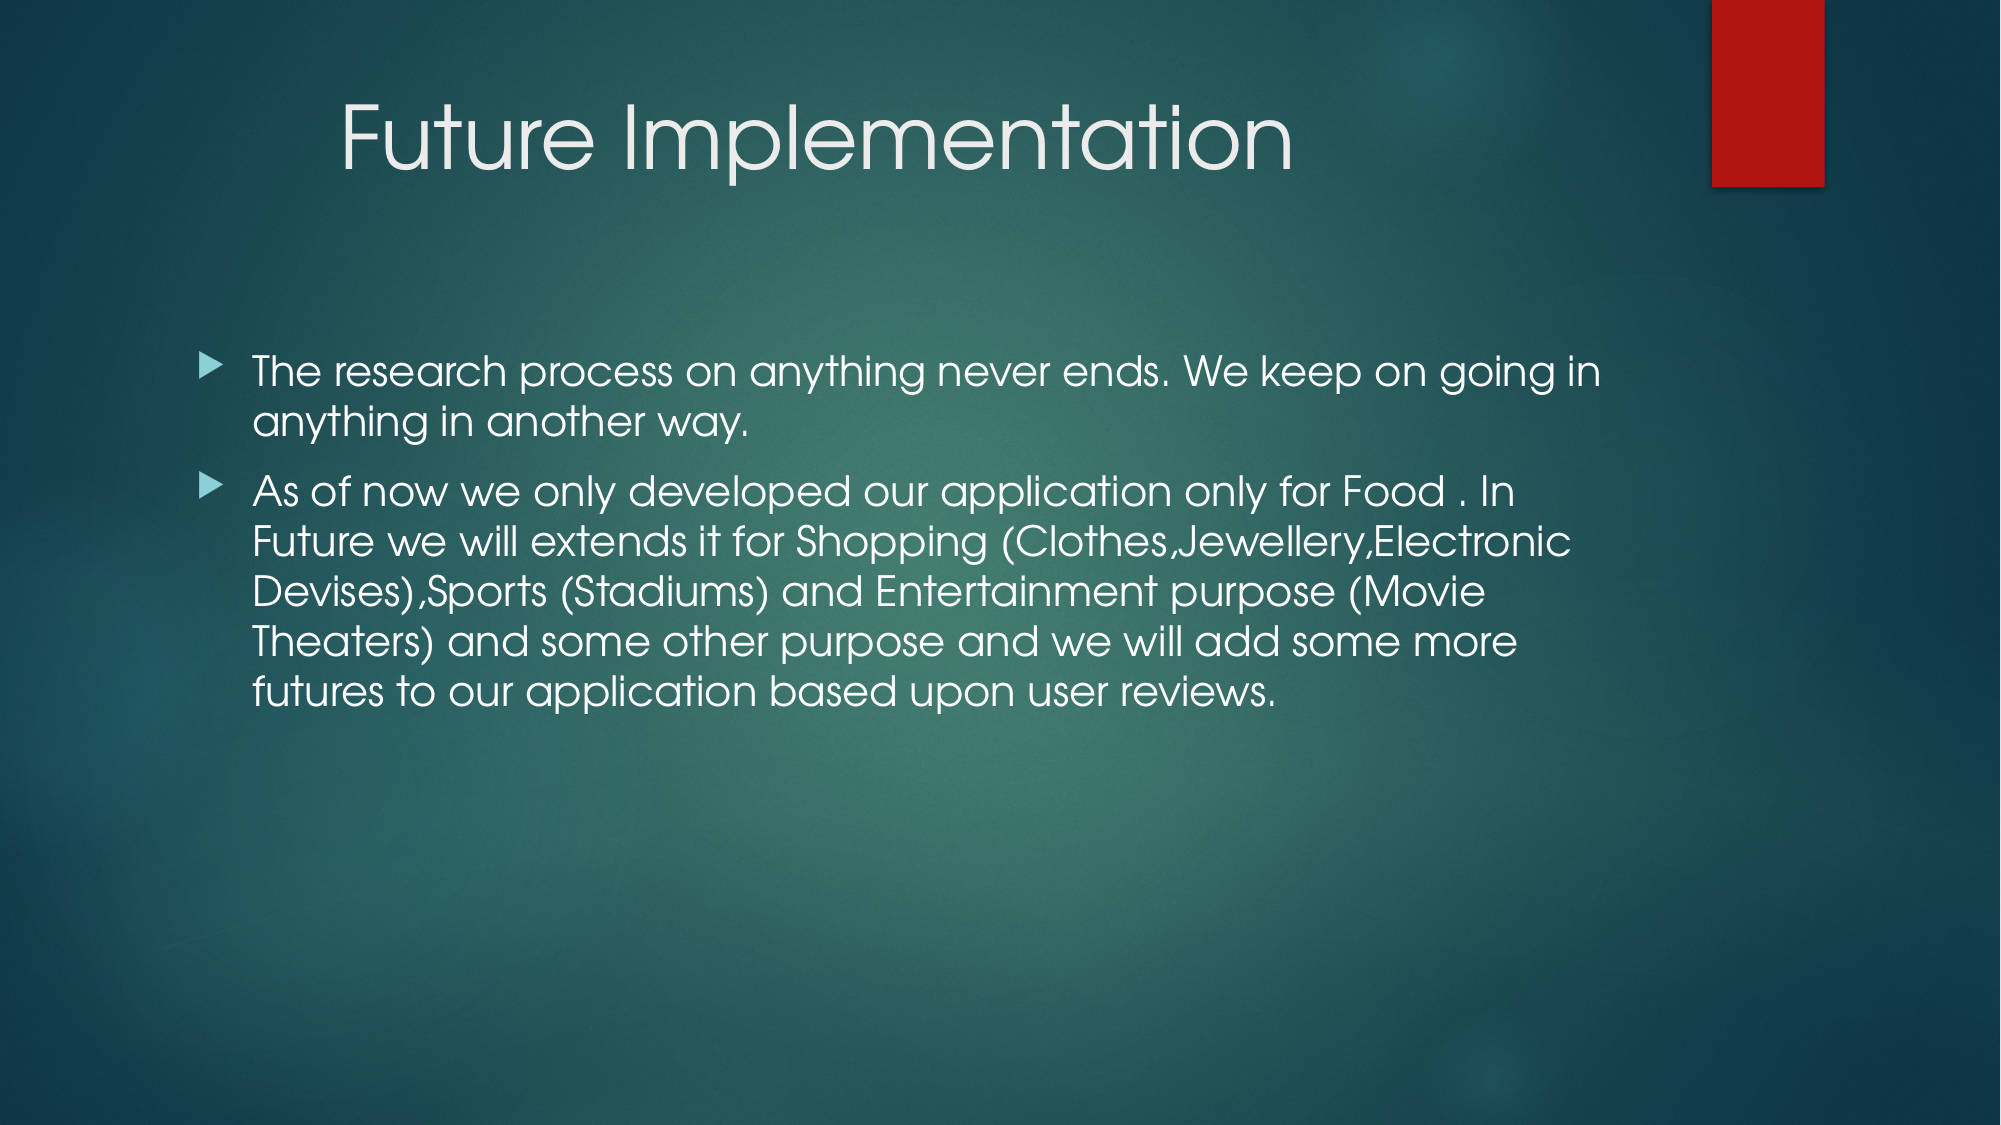

# Future Implementation
The research process on anything never ends. We keep on going in anything in another way.
As of now we only developed our application only for Food . In Future we will extends it for Shopping (Clothes,Jewellery,Electronic Devises),Sports (Stadiums) and Entertainment purpose (Movie Theaters) and some other purpose and we will add some more futures to our application based upon user reviews.